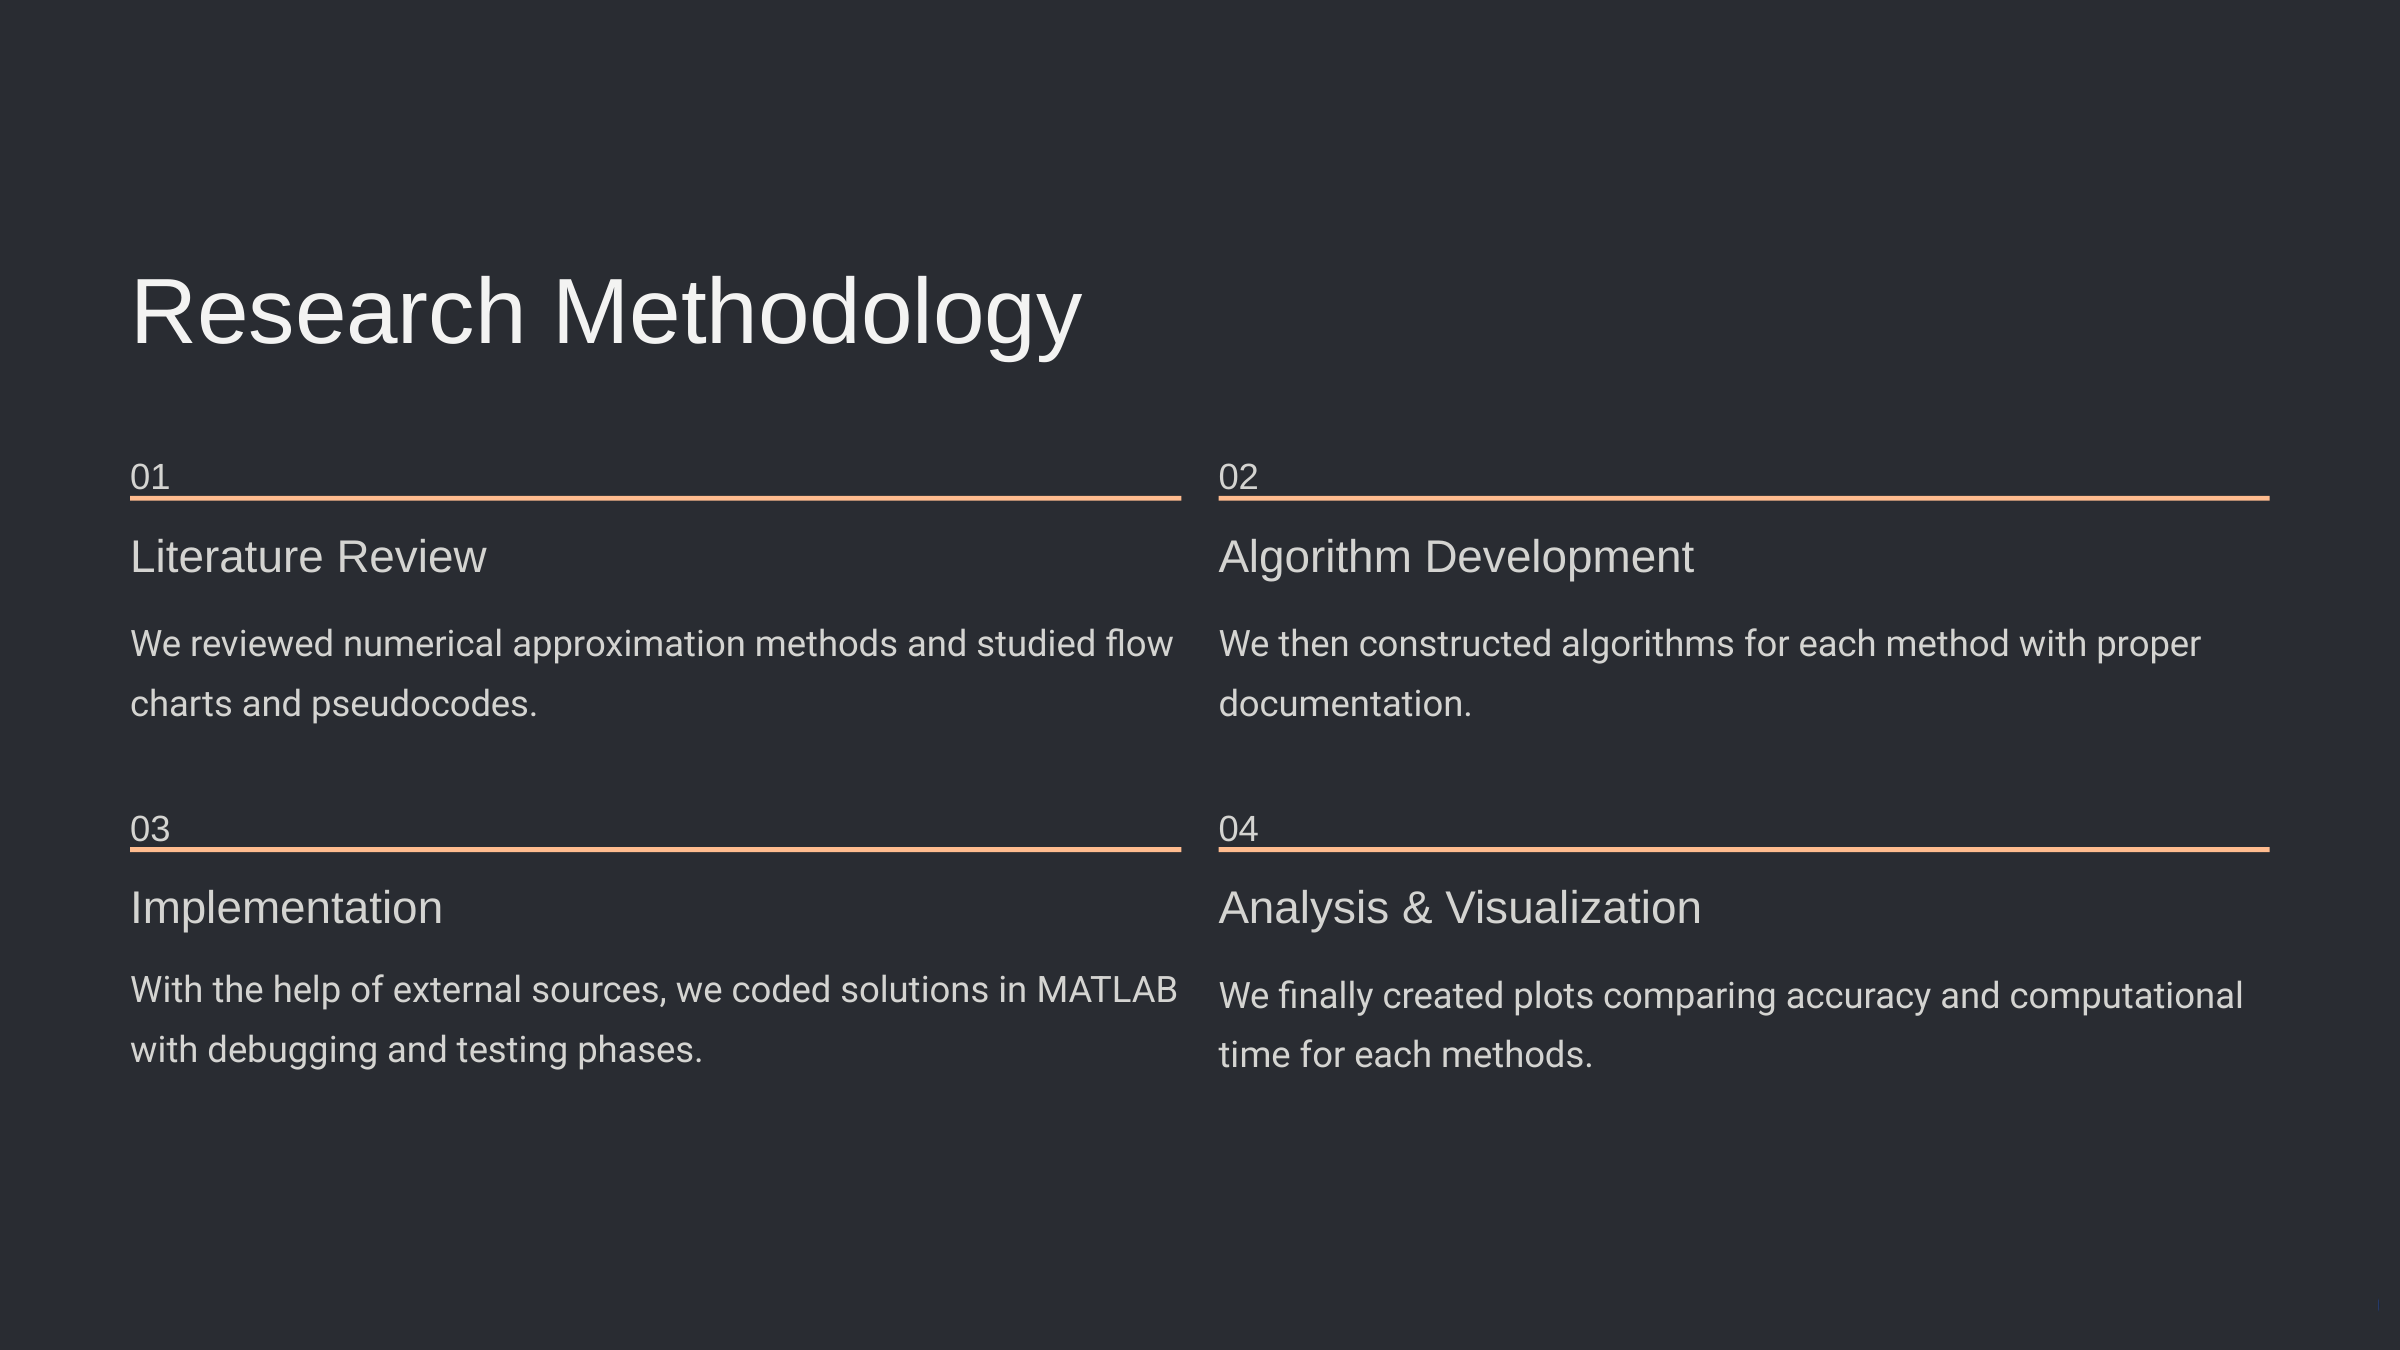

Research Methodology
01
02

Literature Review
Algorithm Development
We reviewed numerical approximation methods and studied flow charts and pseudocodes.
We then constructed algorithms for each method with proper documentation.
03
04

Implementation
Analysis & Visualization
With the help of external sources, we coded solutions in MATLAB with debugging and testing phases.
We finally created plots comparing accuracy and computational time for each methods.